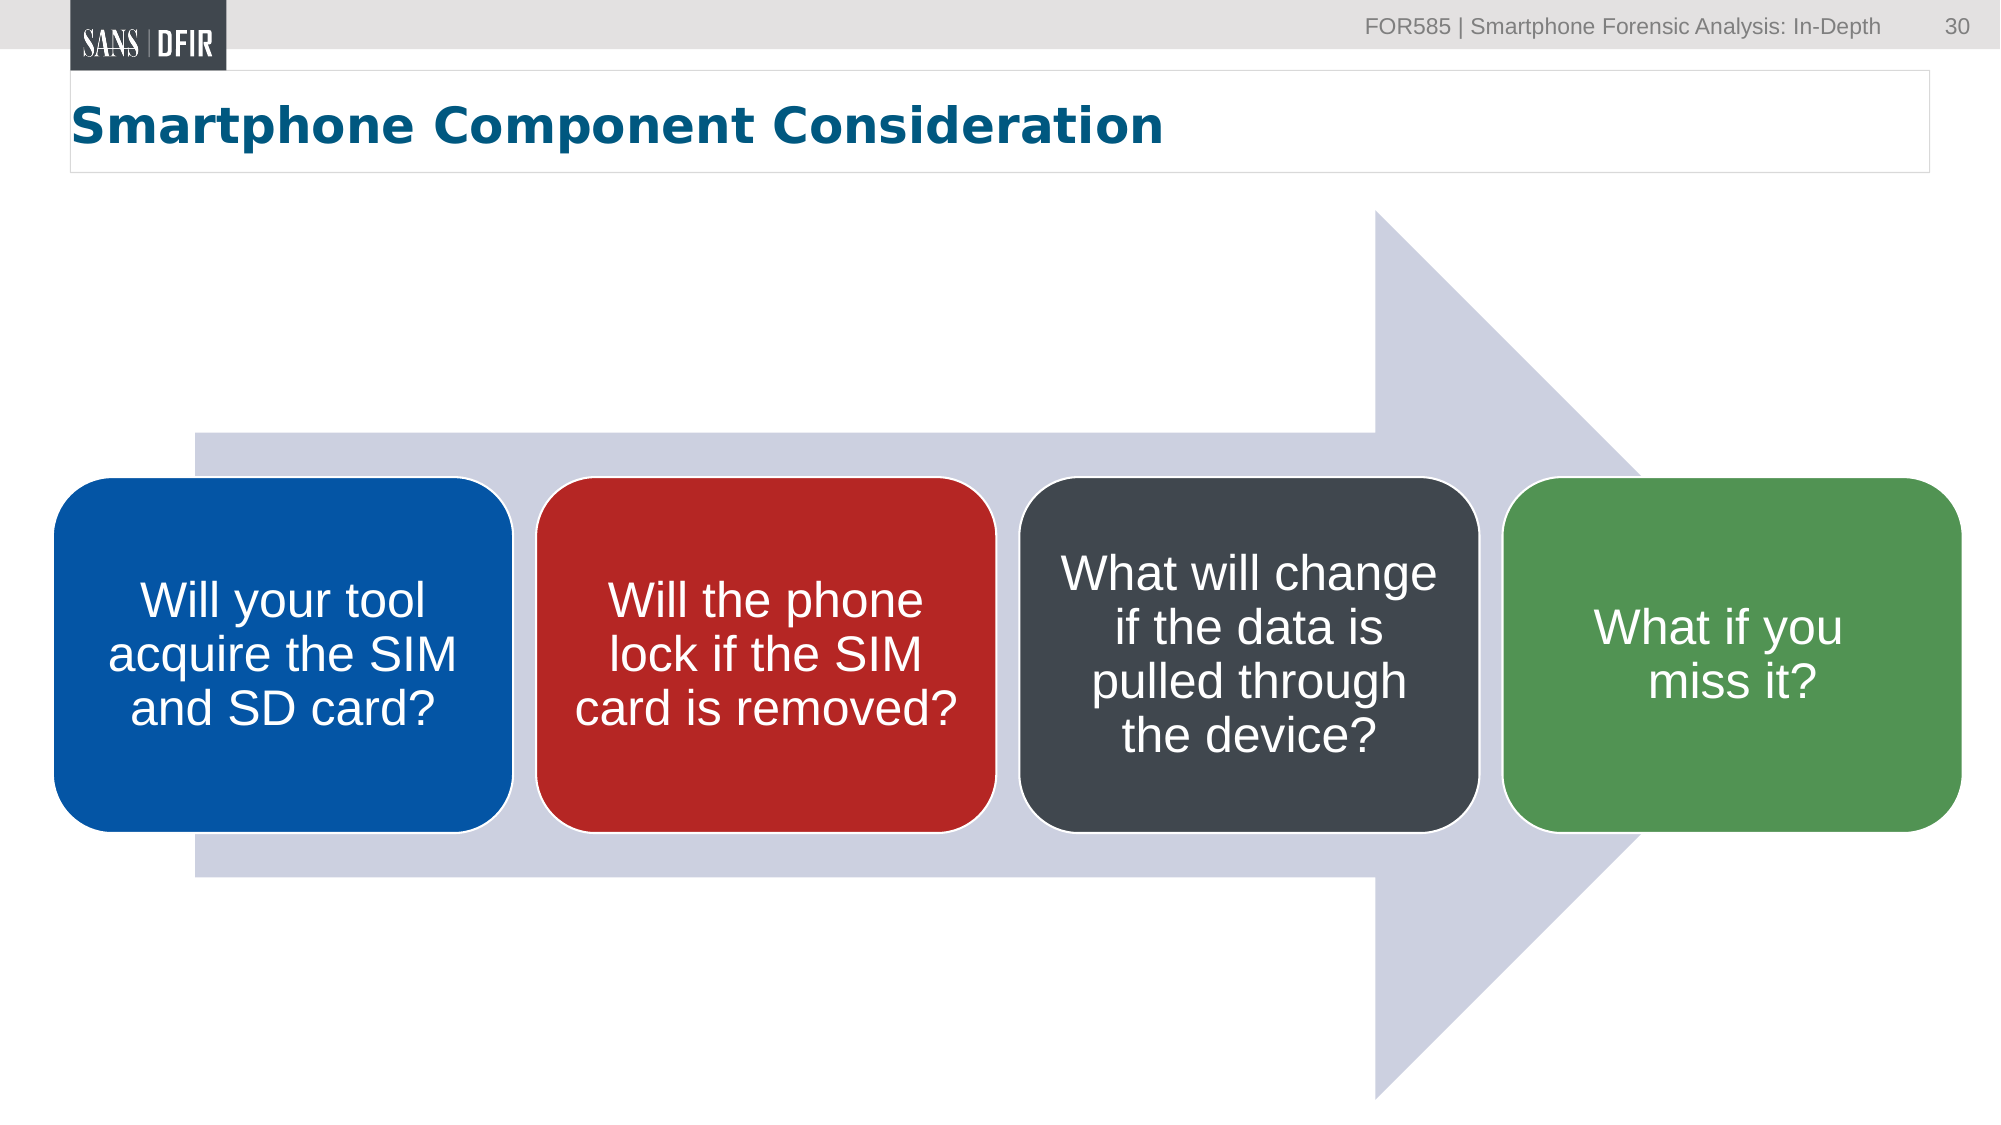

30
# Smartphone Component Consideration

Will your tool acquire the SIM and SD card?
Will the phone lock if the SIM card is removed?
What will change if the data is pulled through the device?
What if you   miss it?